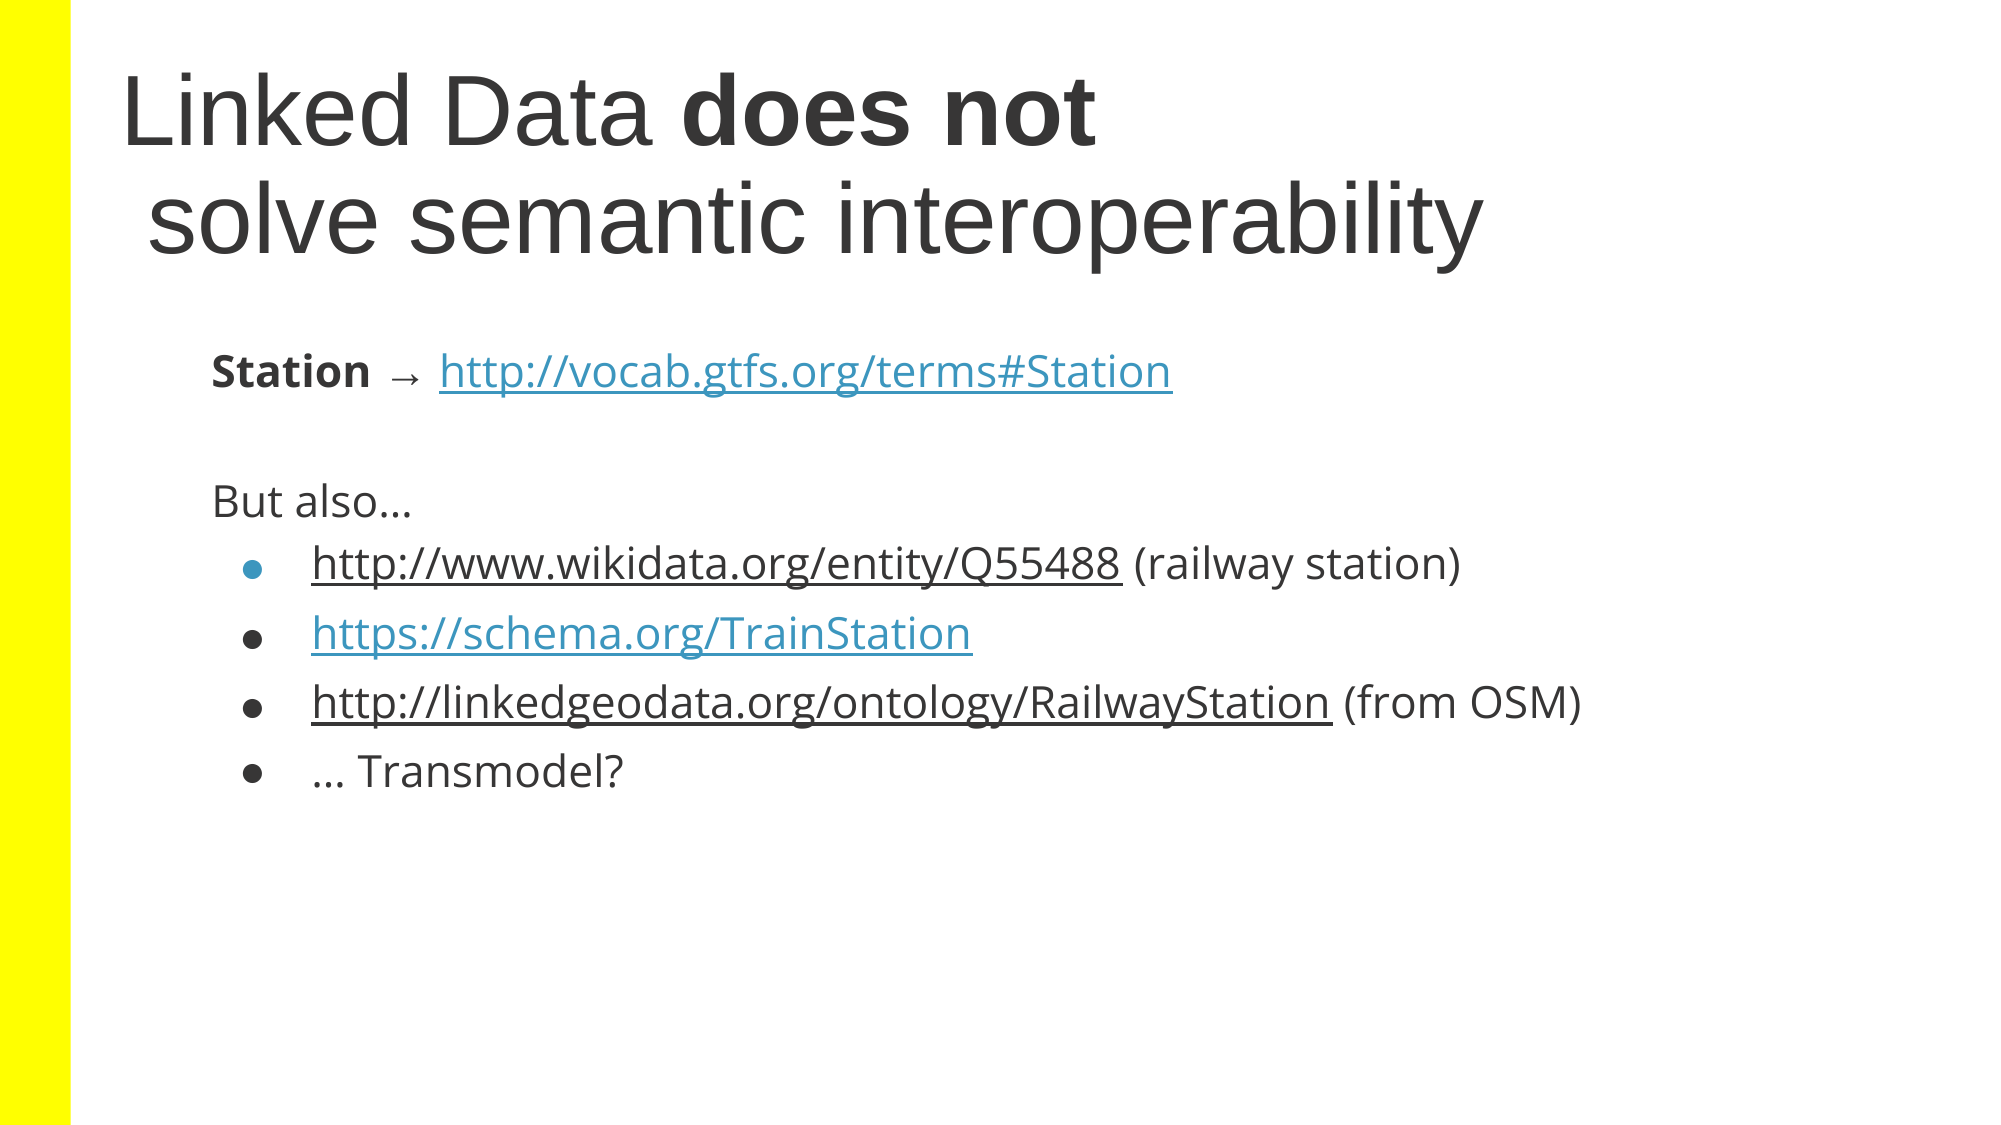

# Linked Data does not solve semantic interoperability
Station → http://vocab.gtfs.org/terms#Station

But also…
http://www.wikidata.org/entity/Q55488 (railway station)
https://schema.org/TrainStation
http://linkedgeodata.org/ontology/RailwayStation (from OSM)
… Transmodel?